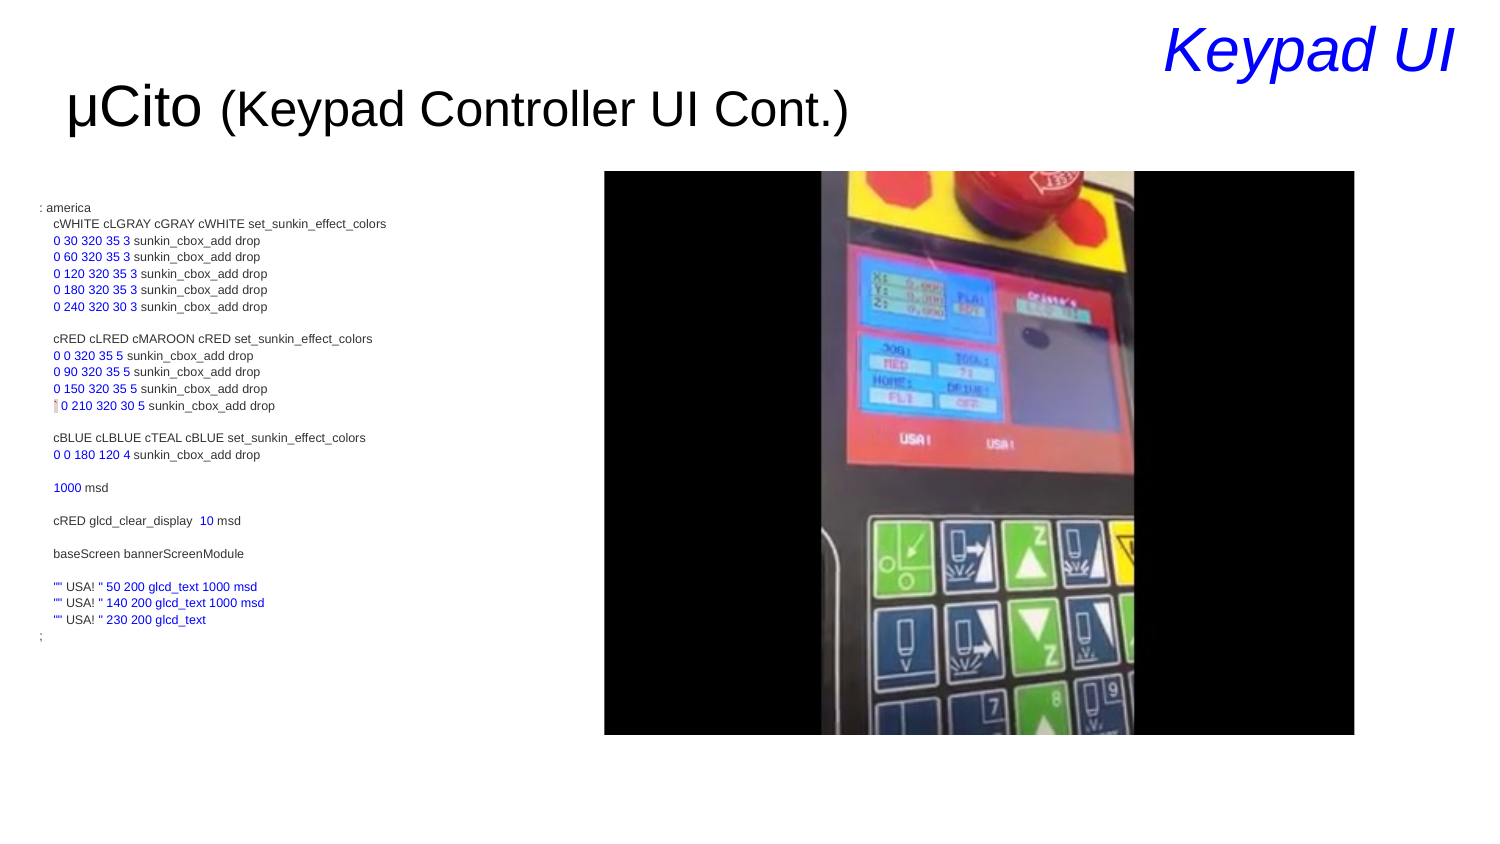

Keypad UI
# μCito (Keypad Controller UI Cont.)

: america
    cWHITE cLGRAY cGRAY cWHITE set_sunkin_effect_colors
    0 30 320 35 3 sunkin_cbox_add drop
    0 60 320 35 3 sunkin_cbox_add drop
    0 120 320 35 3 sunkin_cbox_add drop
    0 180 320 35 3 sunkin_cbox_add drop
    0 240 320 30 3 sunkin_cbox_add drop
    cRED cLRED cMAROON cRED set_sunkin_effect_colors
    0 0 320 35 5 sunkin_cbox_add drop
    0 90 320 35 5 sunkin_cbox_add drop
    0 150 320 35 5 sunkin_cbox_add drop
    ` 0 210 320 30 5 sunkin_cbox_add drop
    cBLUE cLBLUE cTEAL cBLUE set_sunkin_effect_colors
    0 0 180 120 4 sunkin_cbox_add drop
    1000 msd
    cRED glcd_clear_display  10 msd
    baseScreen bannerScreenModule
    "" USA! " 50 200 glcd_text 1000 msd
    "" USA! " 140 200 glcd_text 1000 msd
    "" USA! " 230 200 glcd_text
;